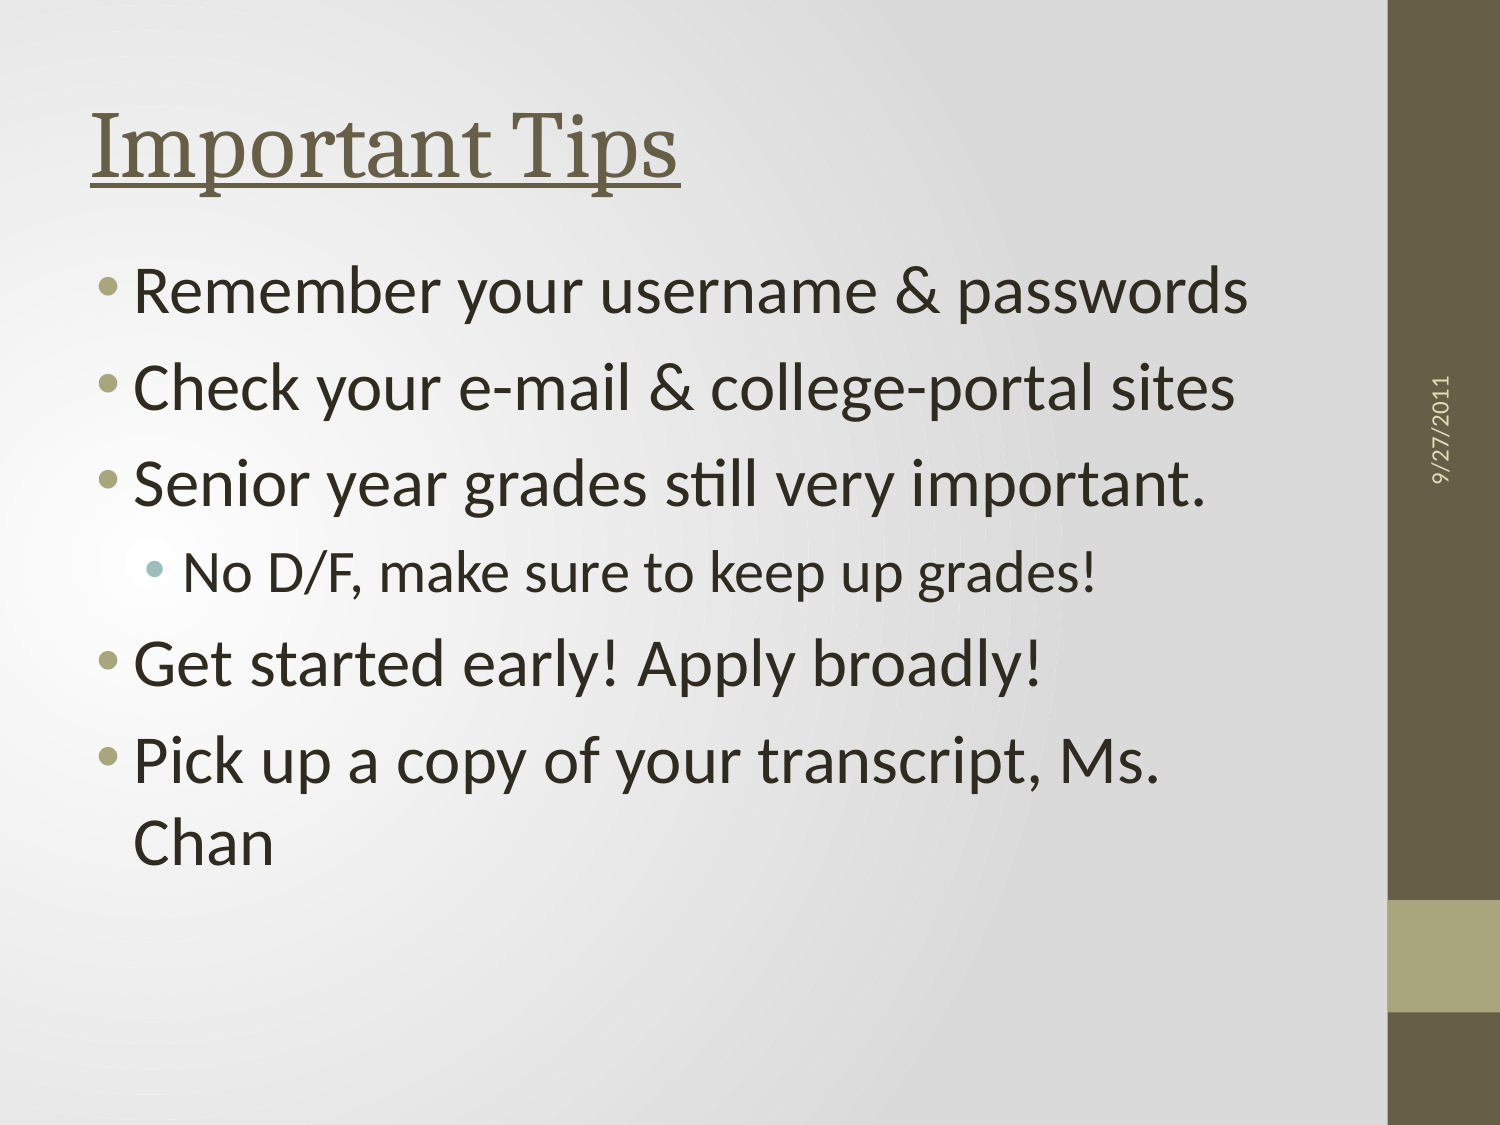

# Important Tips
Remember your username & passwords
Check your e-mail & college-portal sites
Senior year grades still very important.
No D/F, make sure to keep up grades!
Get started early! Apply broadly!
Pick up a copy of your transcript, Ms. Chan
9/27/2011